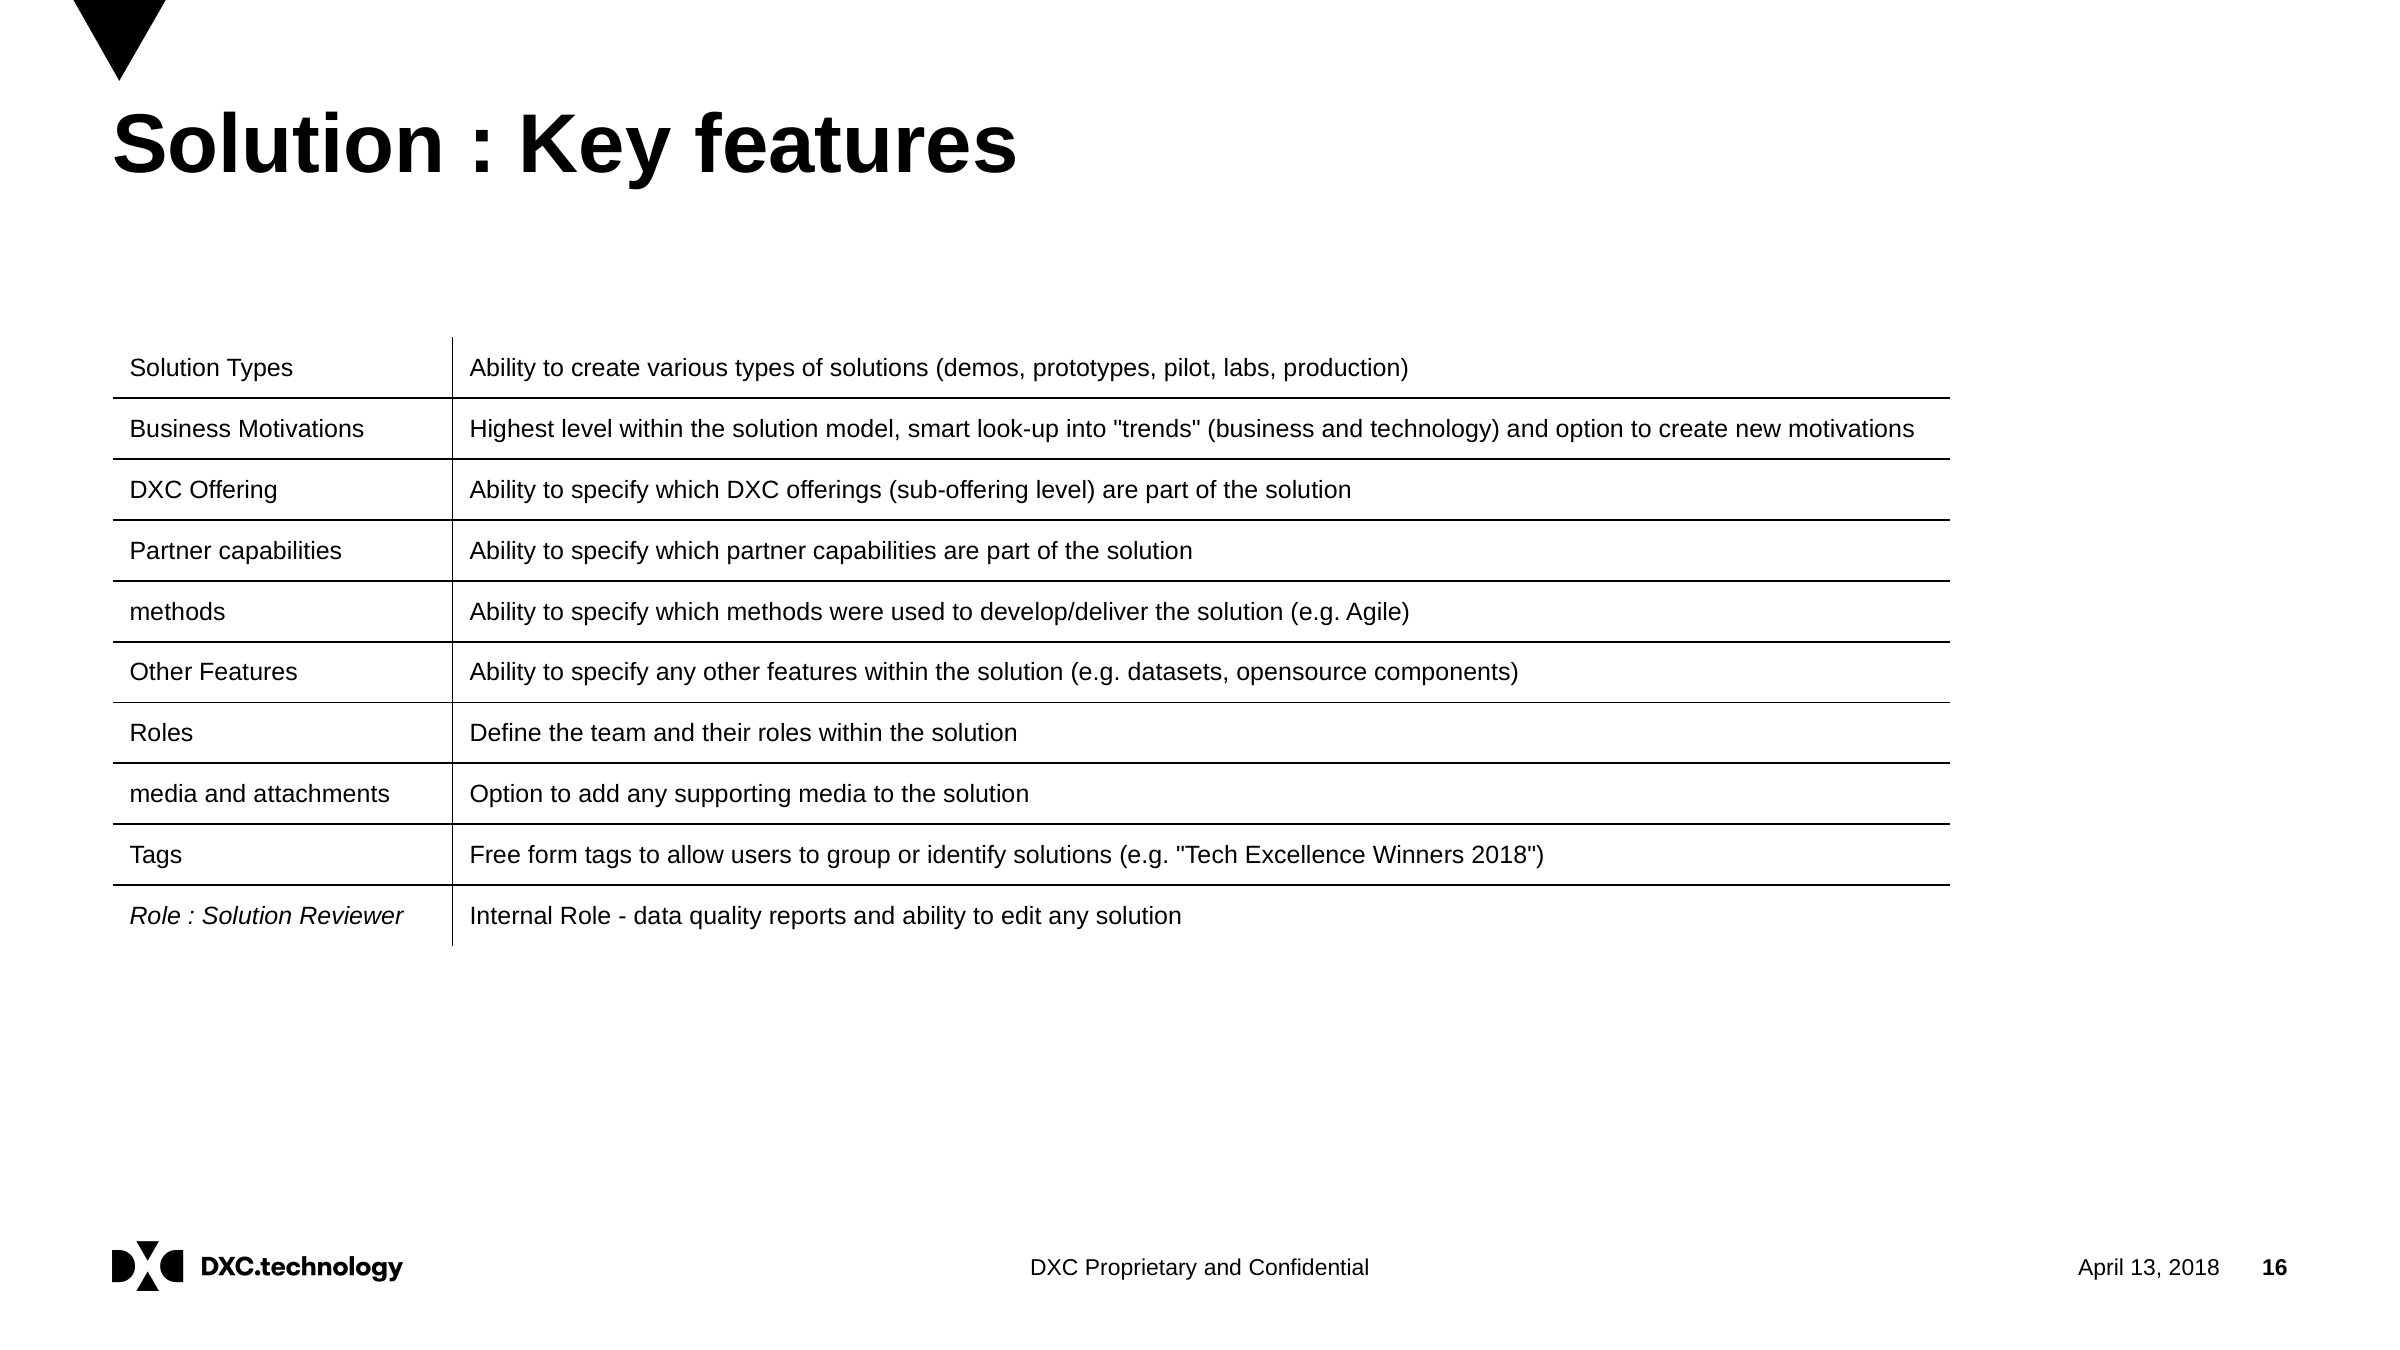

# Solution : Key features
| Solution Types | Ability to create various types of solutions (demos, prototypes, pilot, labs, production) |
| --- | --- |
| Business Motivations | Highest level within the solution model, smart look-up into "trends" (business and technology) and option to create new motivations |
| DXC Offering | Ability to specify which DXC offerings (sub-offering level) are part of the solution |
| Partner capabilities | Ability to specify which partner capabilities are part of the solution |
| methods | Ability to specify which methods were used to develop/deliver the solution (e.g. Agile) |
| Other Features | Ability to specify any other features within the solution (e.g. datasets, opensource components) |
| Roles | Define the team and their roles within the solution |
| media and attachments | Option to add any supporting media to the solution |
| Tags | Free form tags to allow users to group or identify solutions (e.g. "Tech Excellence Winners 2018") |
| Role : Solution Reviewer | Internal Role - data quality reports and ability to edit any solution |